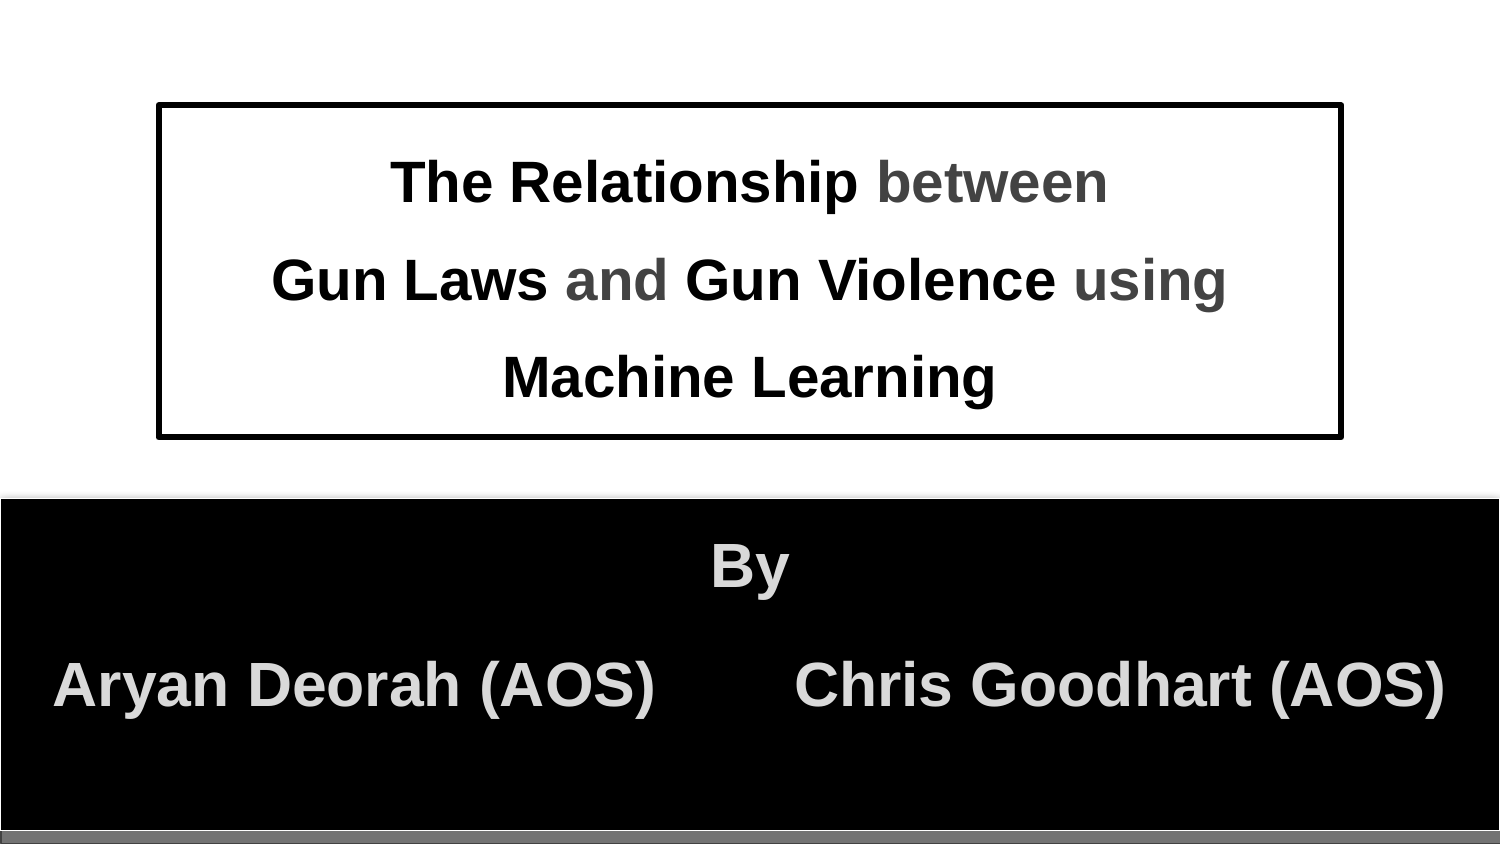

The Relationship between
Gun Laws and Gun Violence using
Machine Learning
By
Aryan Deorah (AOS)        Chris Goodhart (AOS)